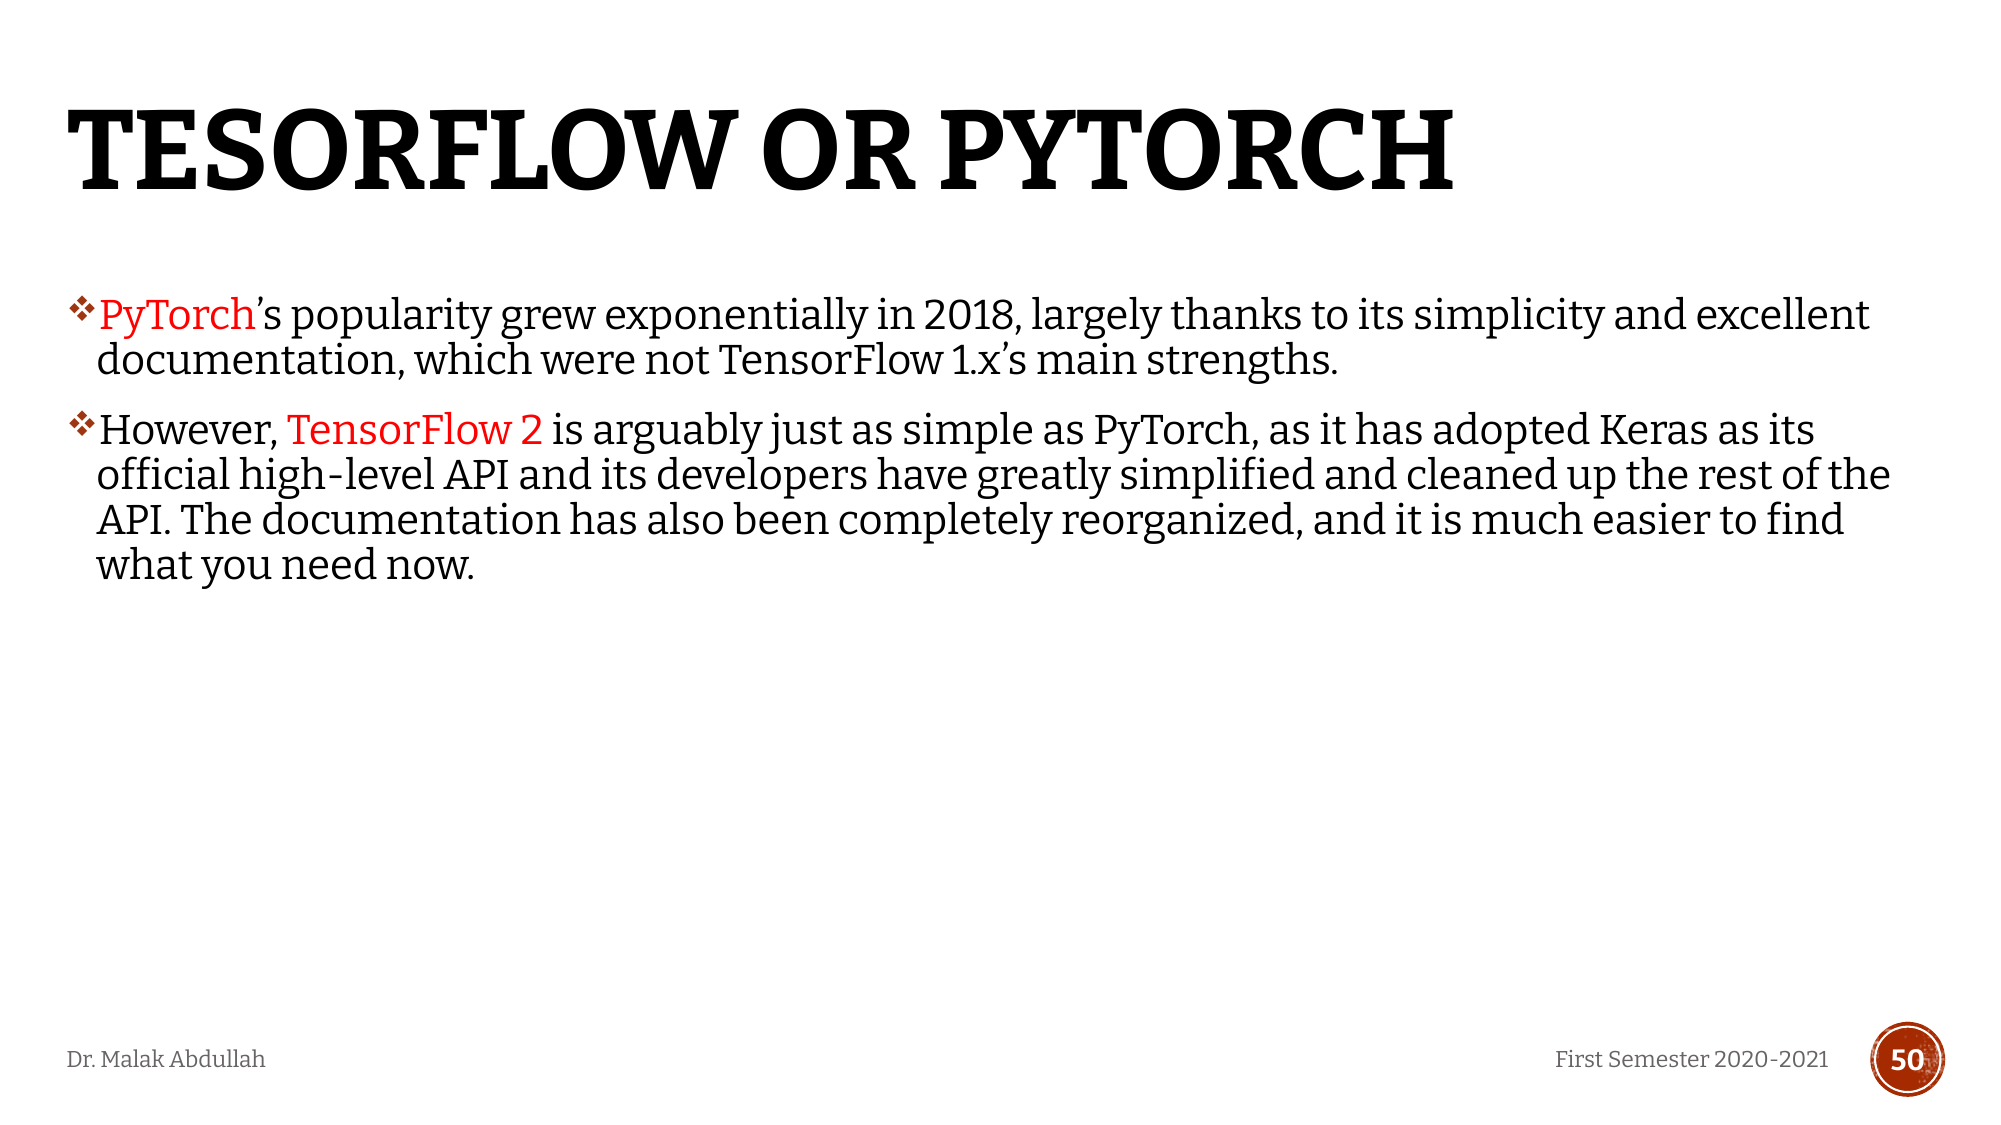

# Tesorflow or Pytorch
PyTorch’s popularity grew exponentially in 2018, largely thanks to its simplicity and excellent documentation, which were not TensorFlow 1.x’s main strengths.
However, TensorFlow 2 is arguably just as simple as PyTorch, as it has adopted Keras as its official high-level API and its developers have greatly simplified and cleaned up the rest of the API. The documentation has also been completely reorganized, and it is much easier to find what you need now.

Dr. Malak Abdullah
First Semester 2020-2021
50